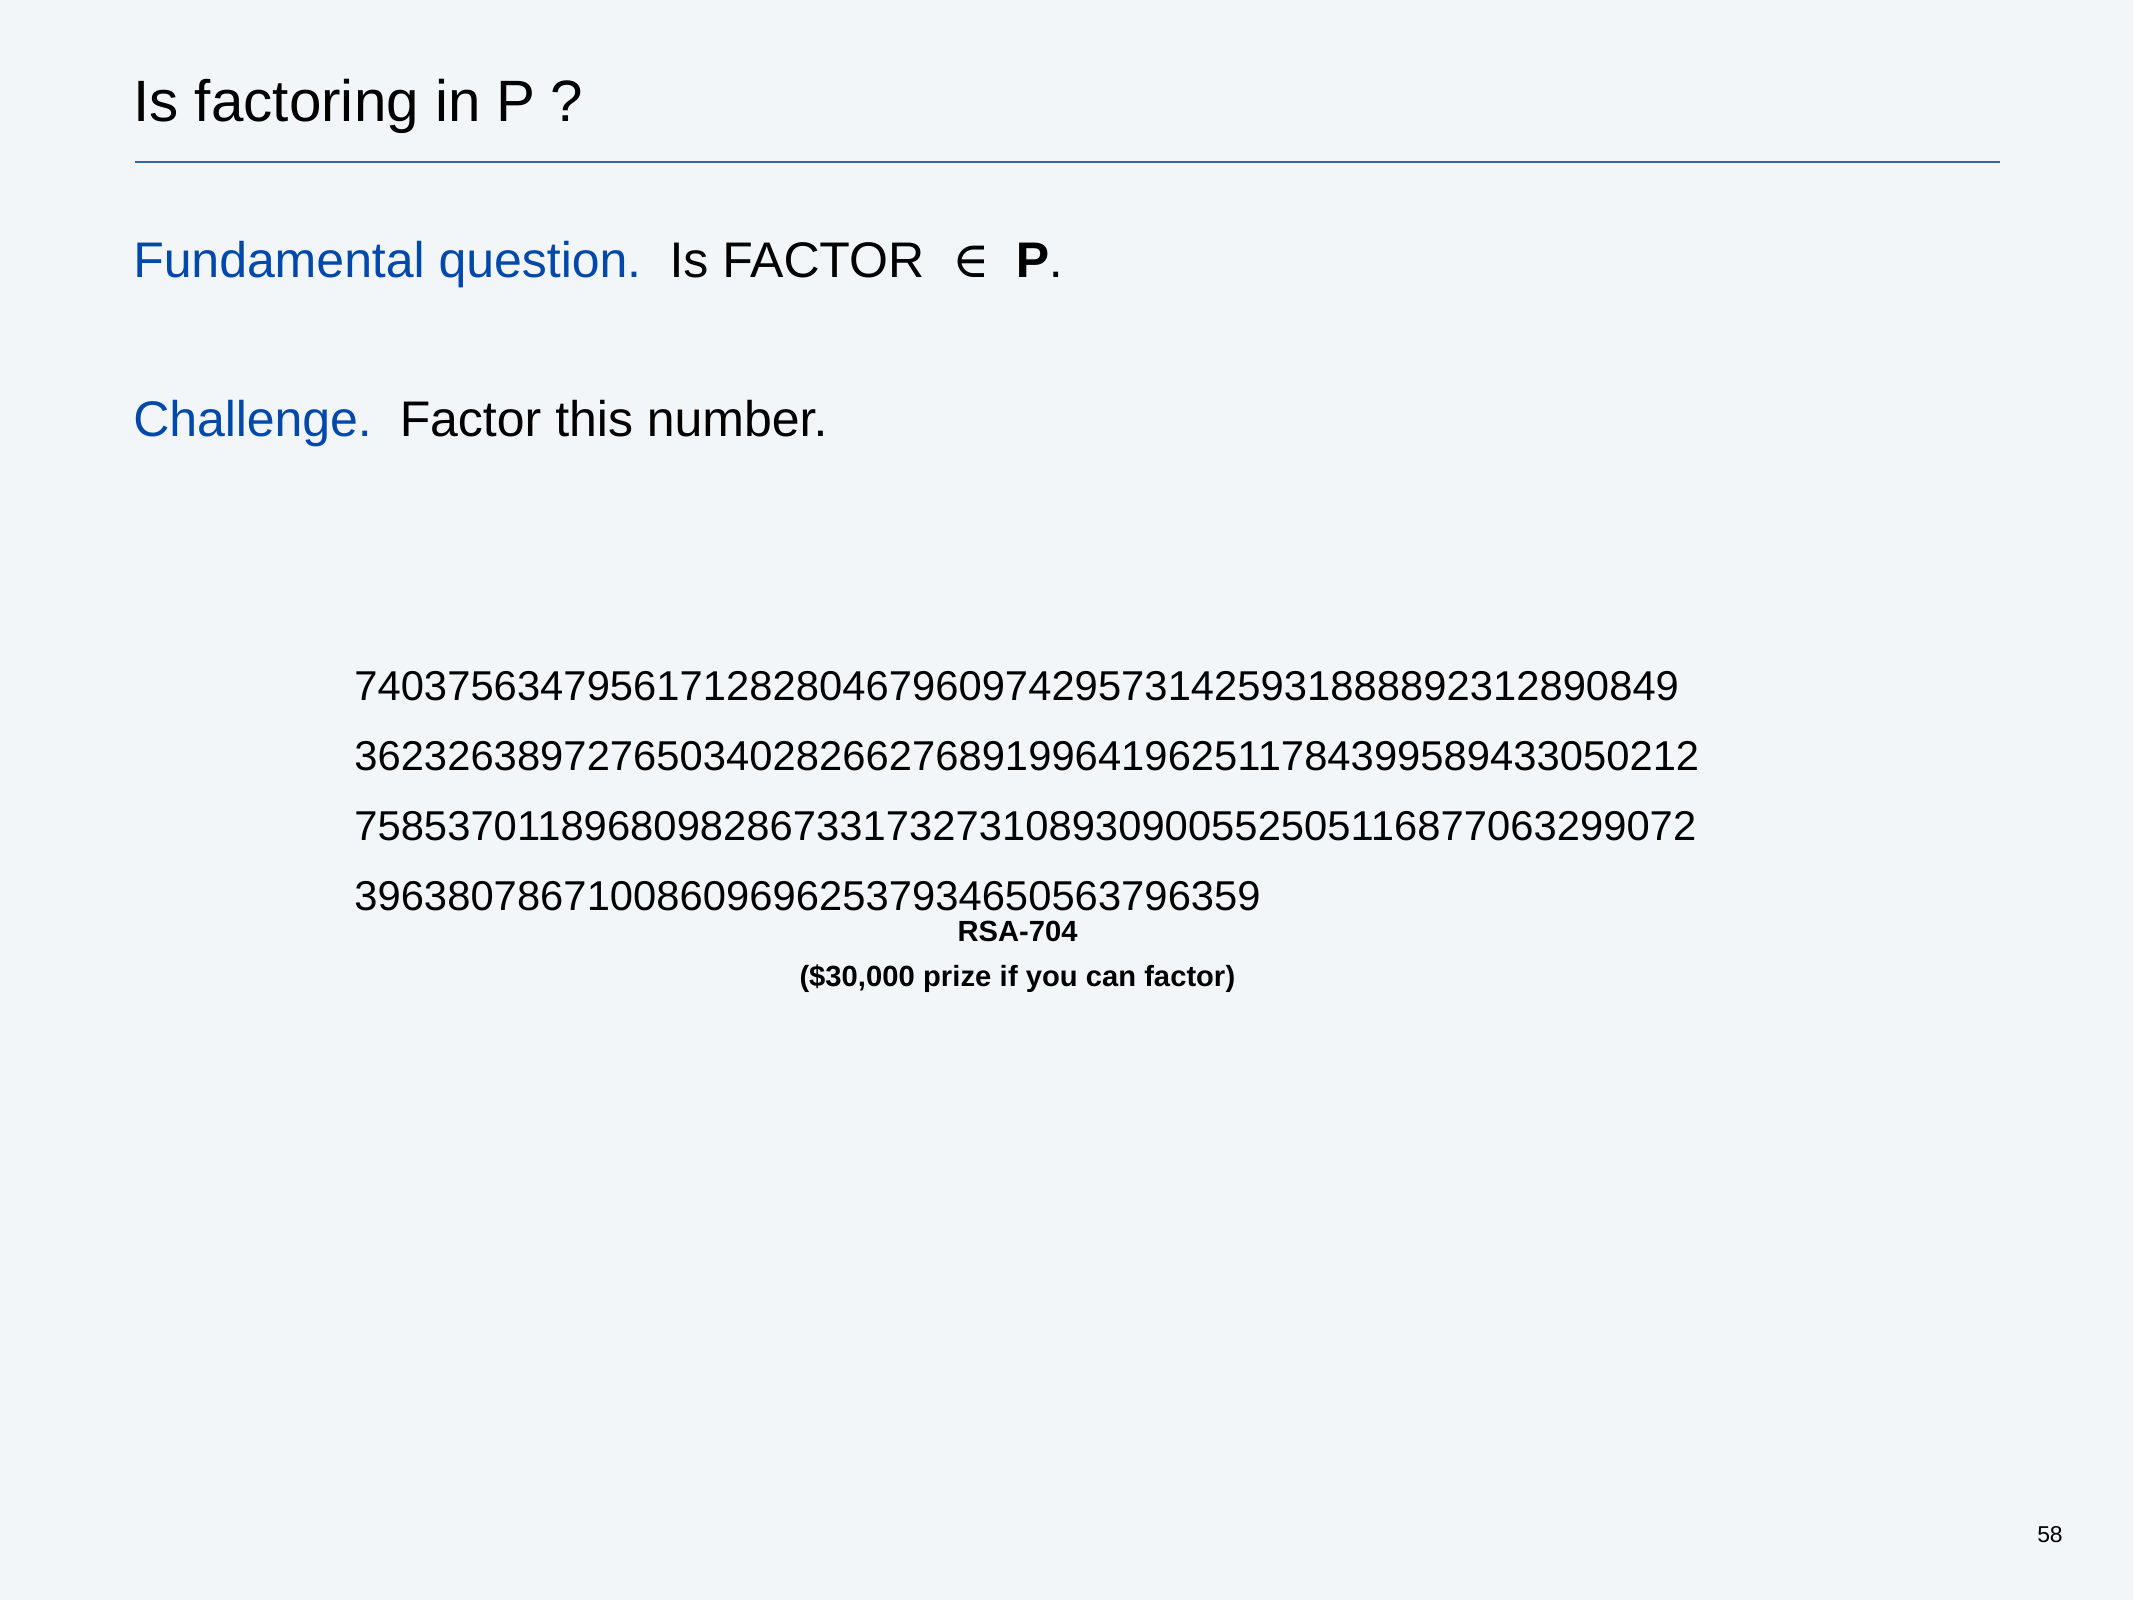

# Is factoring in P ?
Fundamental question.  Is Factor  ∈  P.
Challenge.  Factor this number.
74037563479561712828046796097429573142593188889231289084936232638972765034028266276891996419625117843995894330502127585370118968098286733173273108930900552505116877063299072396380786710086096962537934650563796359
RSA-704
($30,000 prize if you can factor)
58